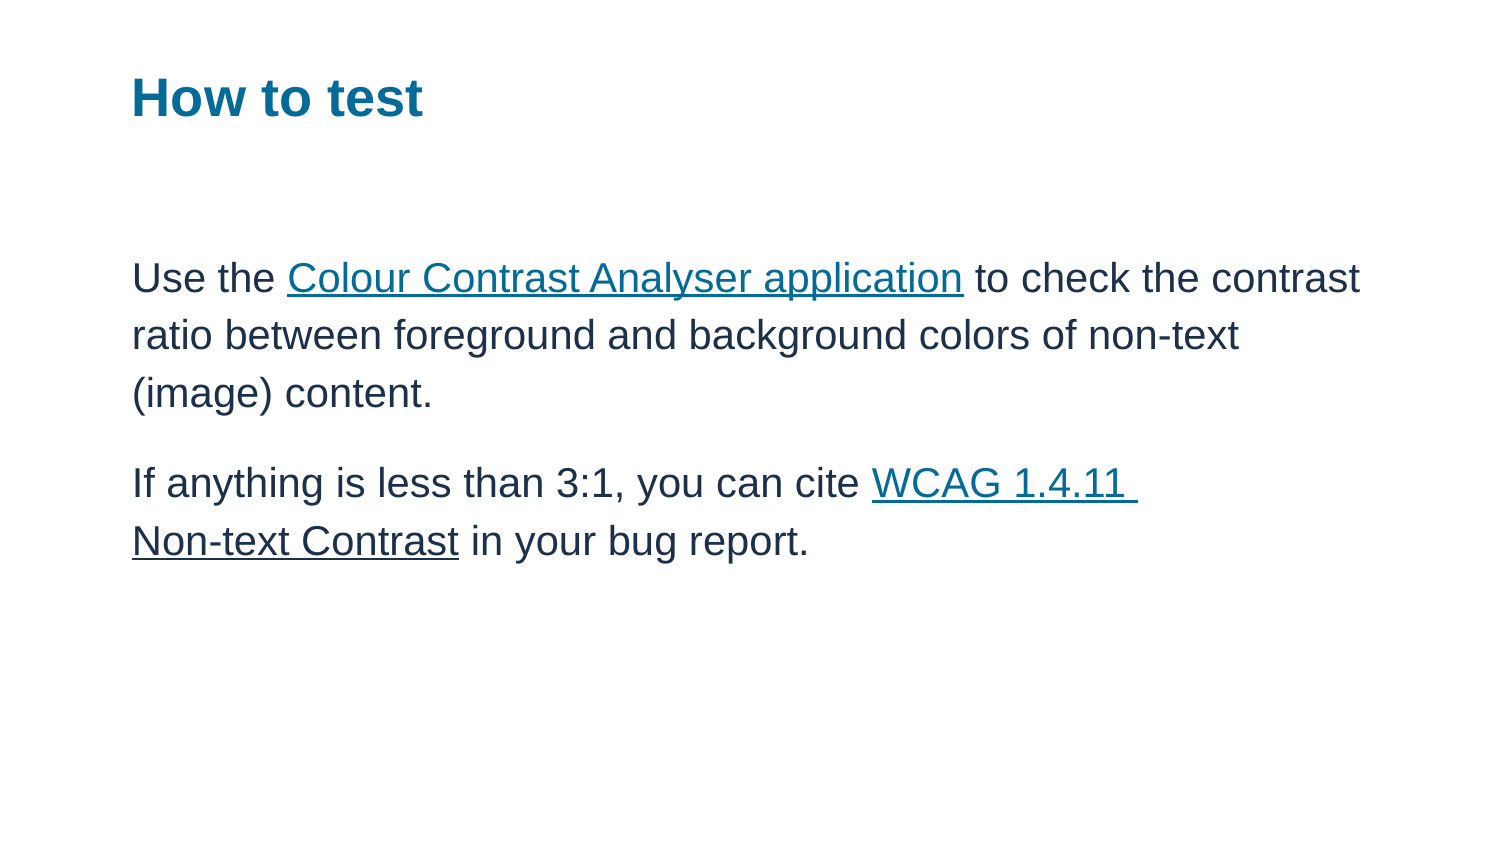

# How to test
Use the Colour Contrast Analyser application to check the contrast ratio between foreground and background colors of non-text (image) content.
If anything is less than 3:1, you can cite WCAG 1.4.11 Non-text Contrast in your bug report.